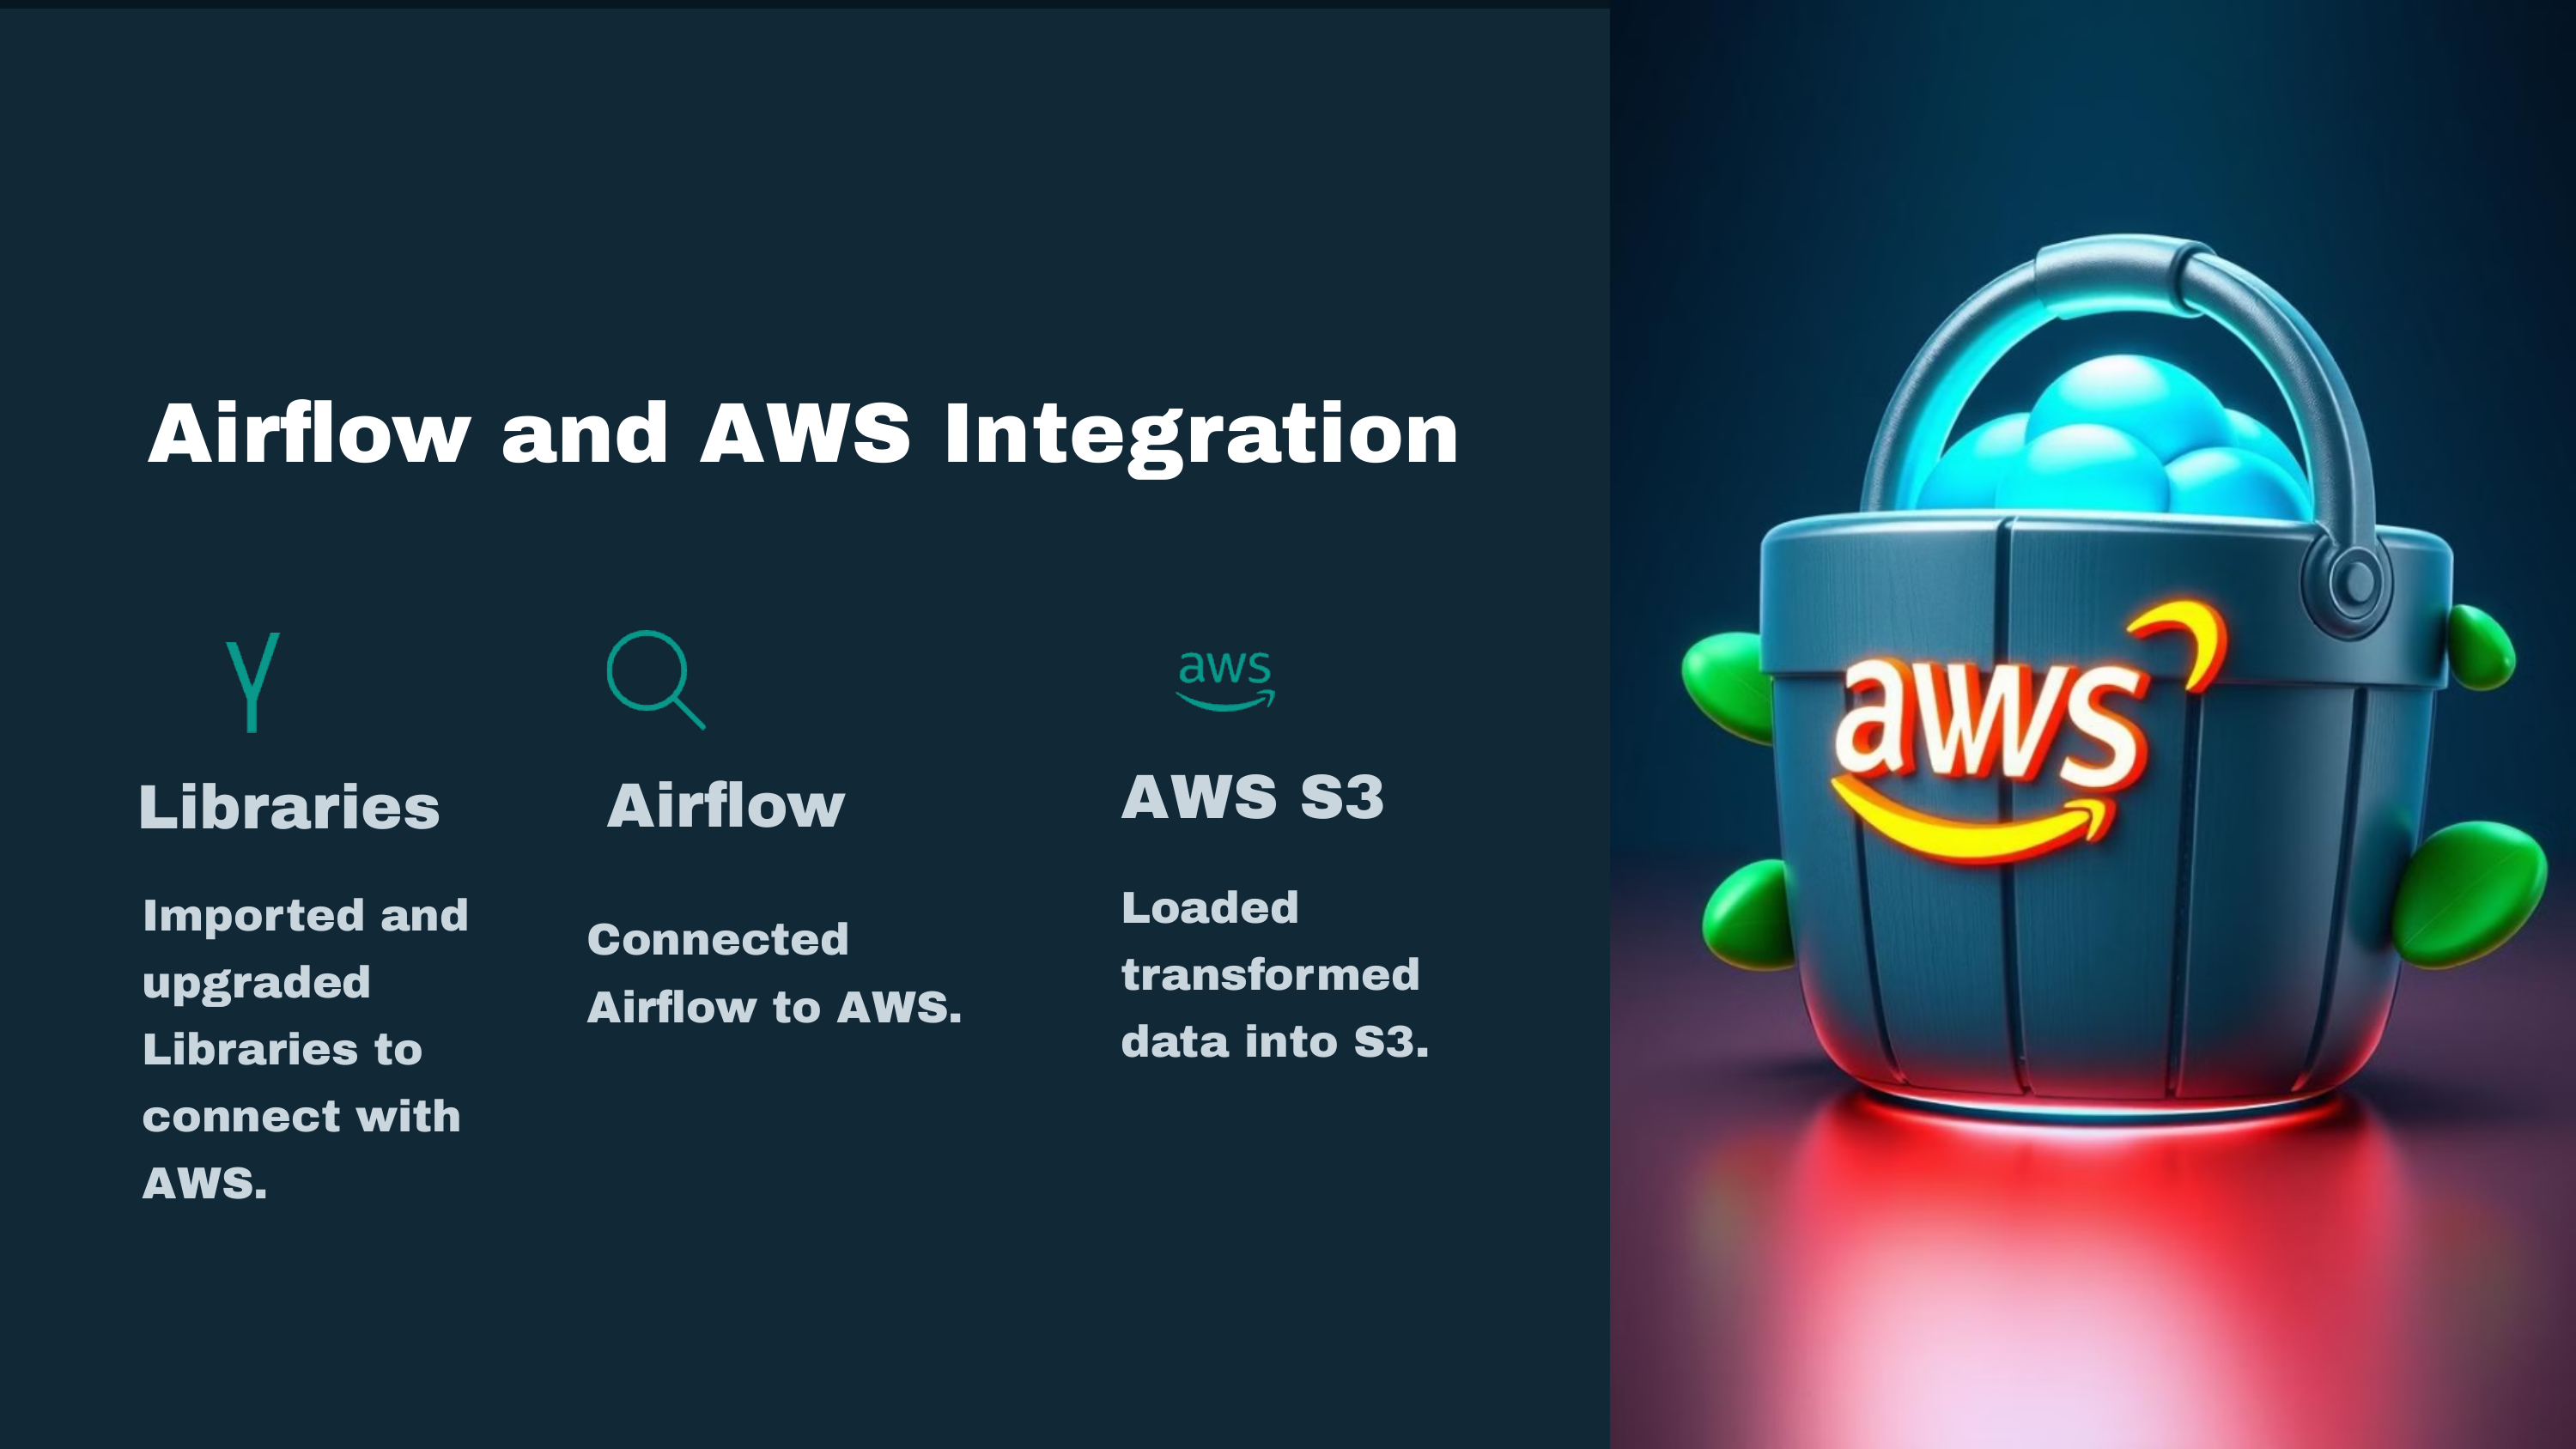

Airflow and AWS Integration

AWS S3

Airflow

Libraries

Imported and upgraded Libraries to connect with AWS.

Loaded transformed data into S3.

Connected Airflow to AWS.